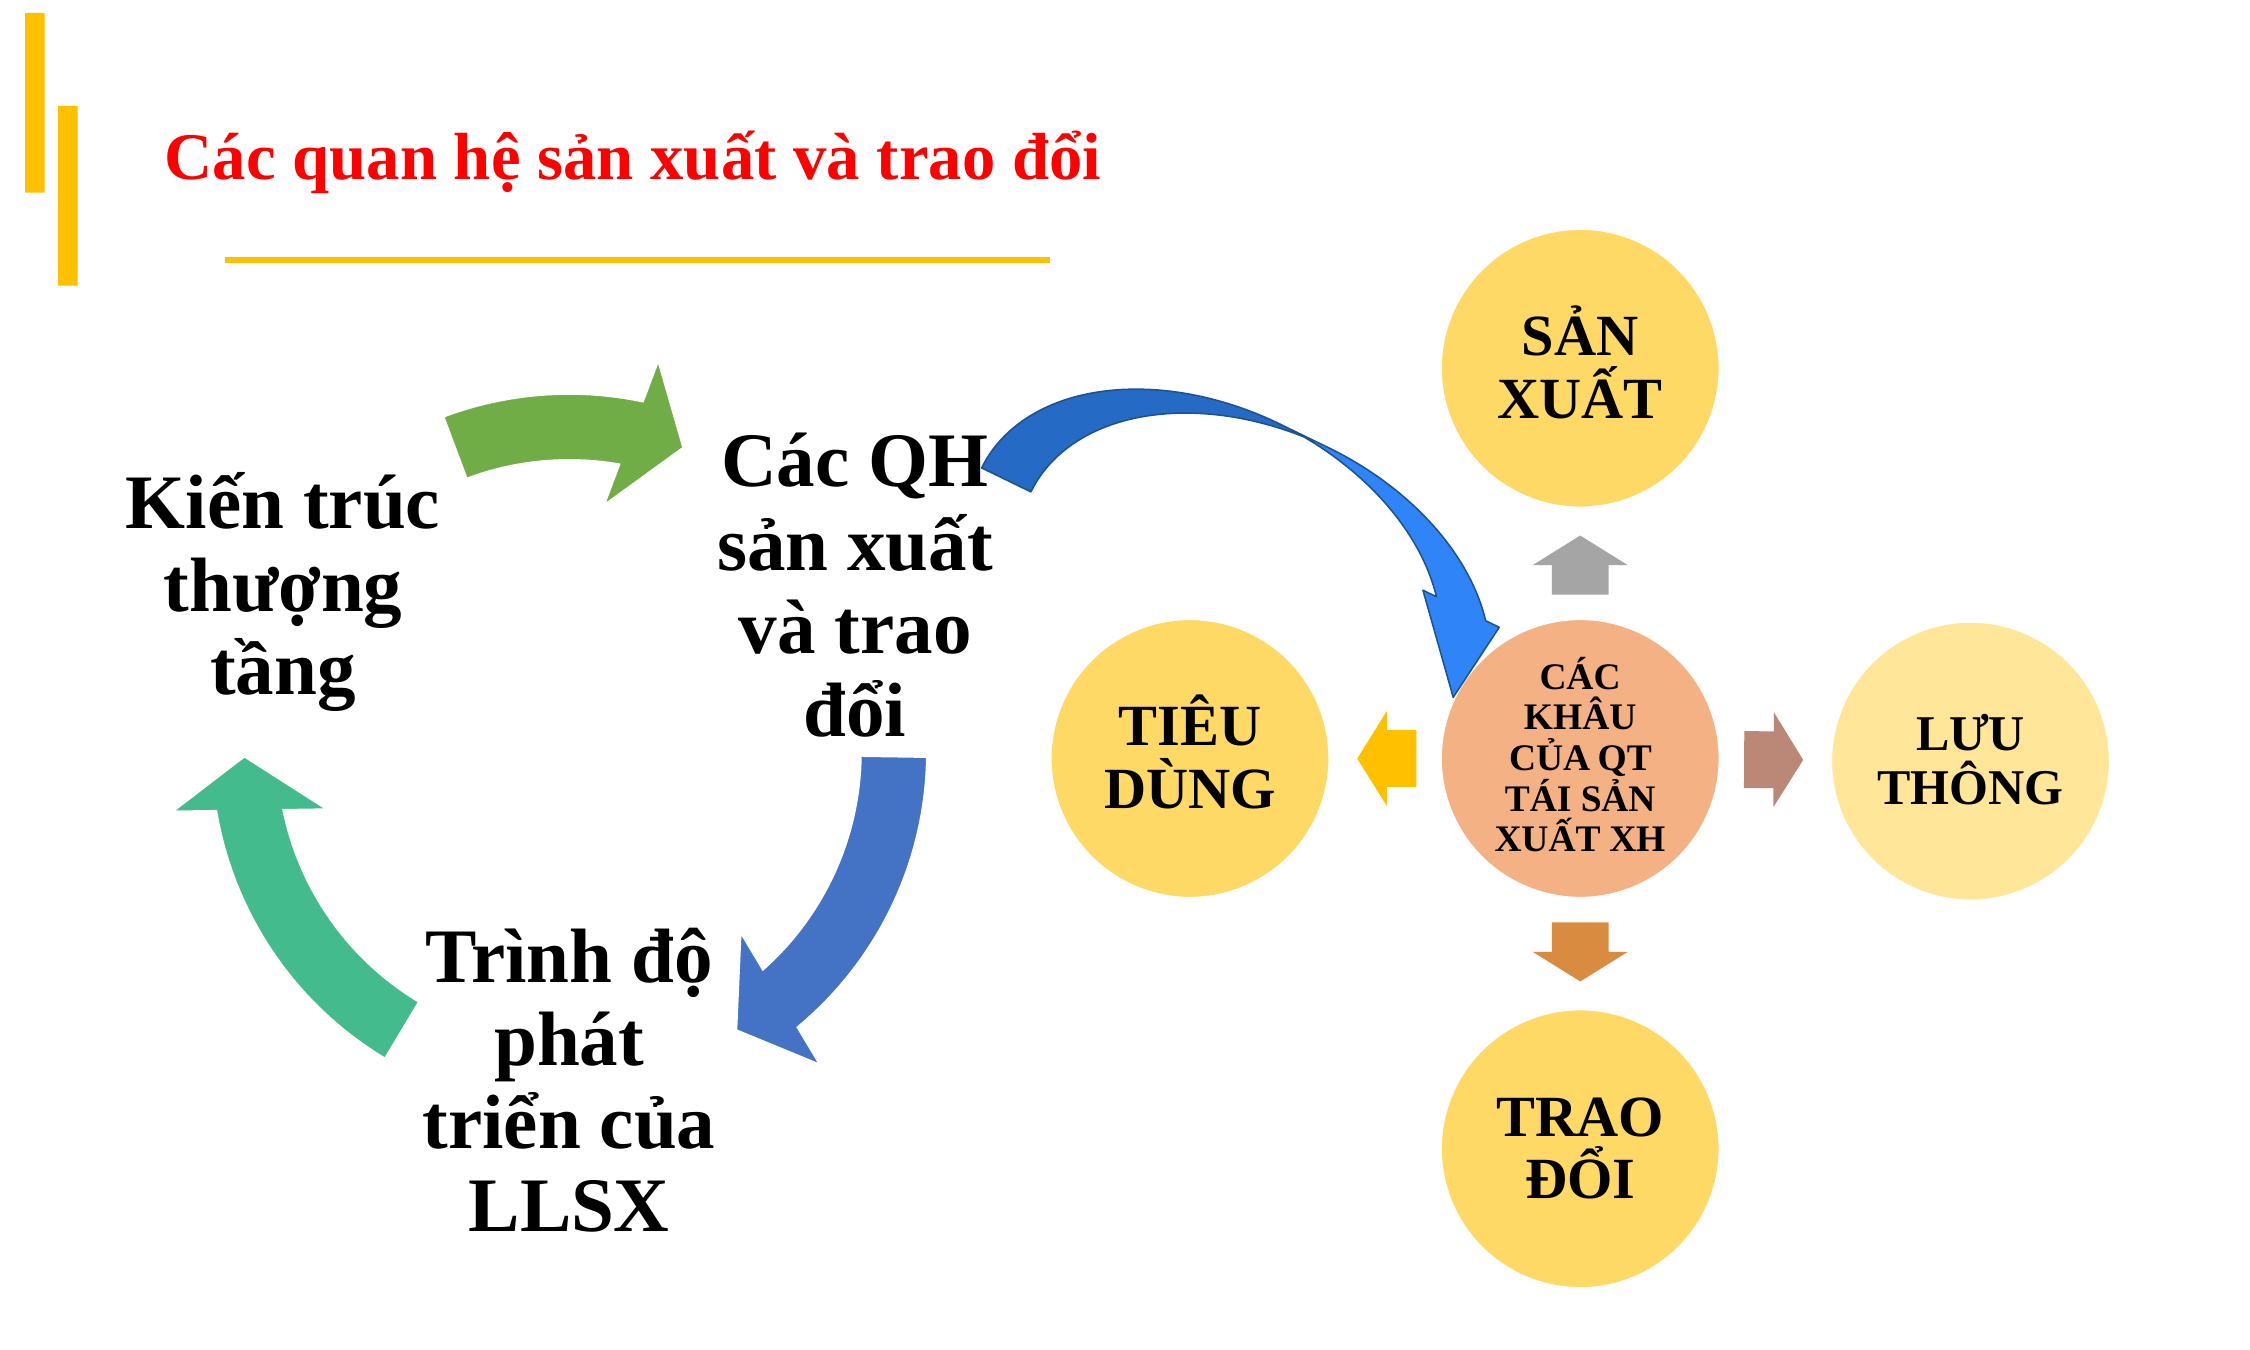

Các quan hệ sản xuất và trao đổi
CÁC KHÂU CỦA QT TÁI SẢN XUẤT XH

SẢN XUẤT

LƯU THÔNG

TRAO ĐỔI

TIÊU DÙNG
Các QH sản xuất và trao đổi
Trình độ phát triển của LLSX
Kiến trúc thượng tầng